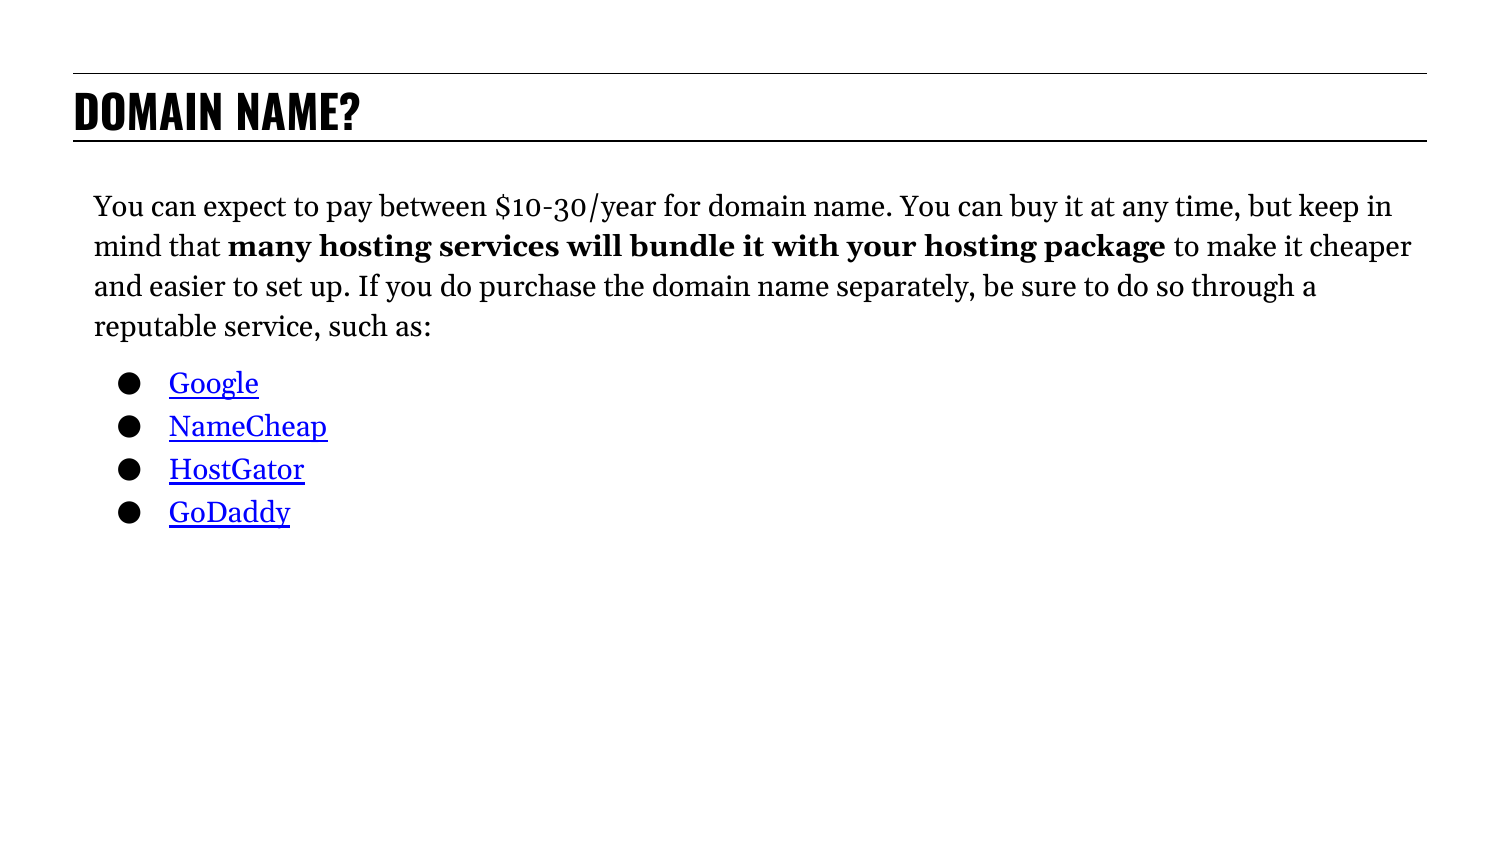

DOMAIN NAME?
You can expect to pay between $10-30/year for domain name. You can buy it at any time, but keep in mind that many hosting services will bundle it with your hosting package to make it cheaper and easier to set up. If you do purchase the domain name separately, be sure to do so through a reputable service, such as:
Google
NameCheap
HostGator
GoDaddy